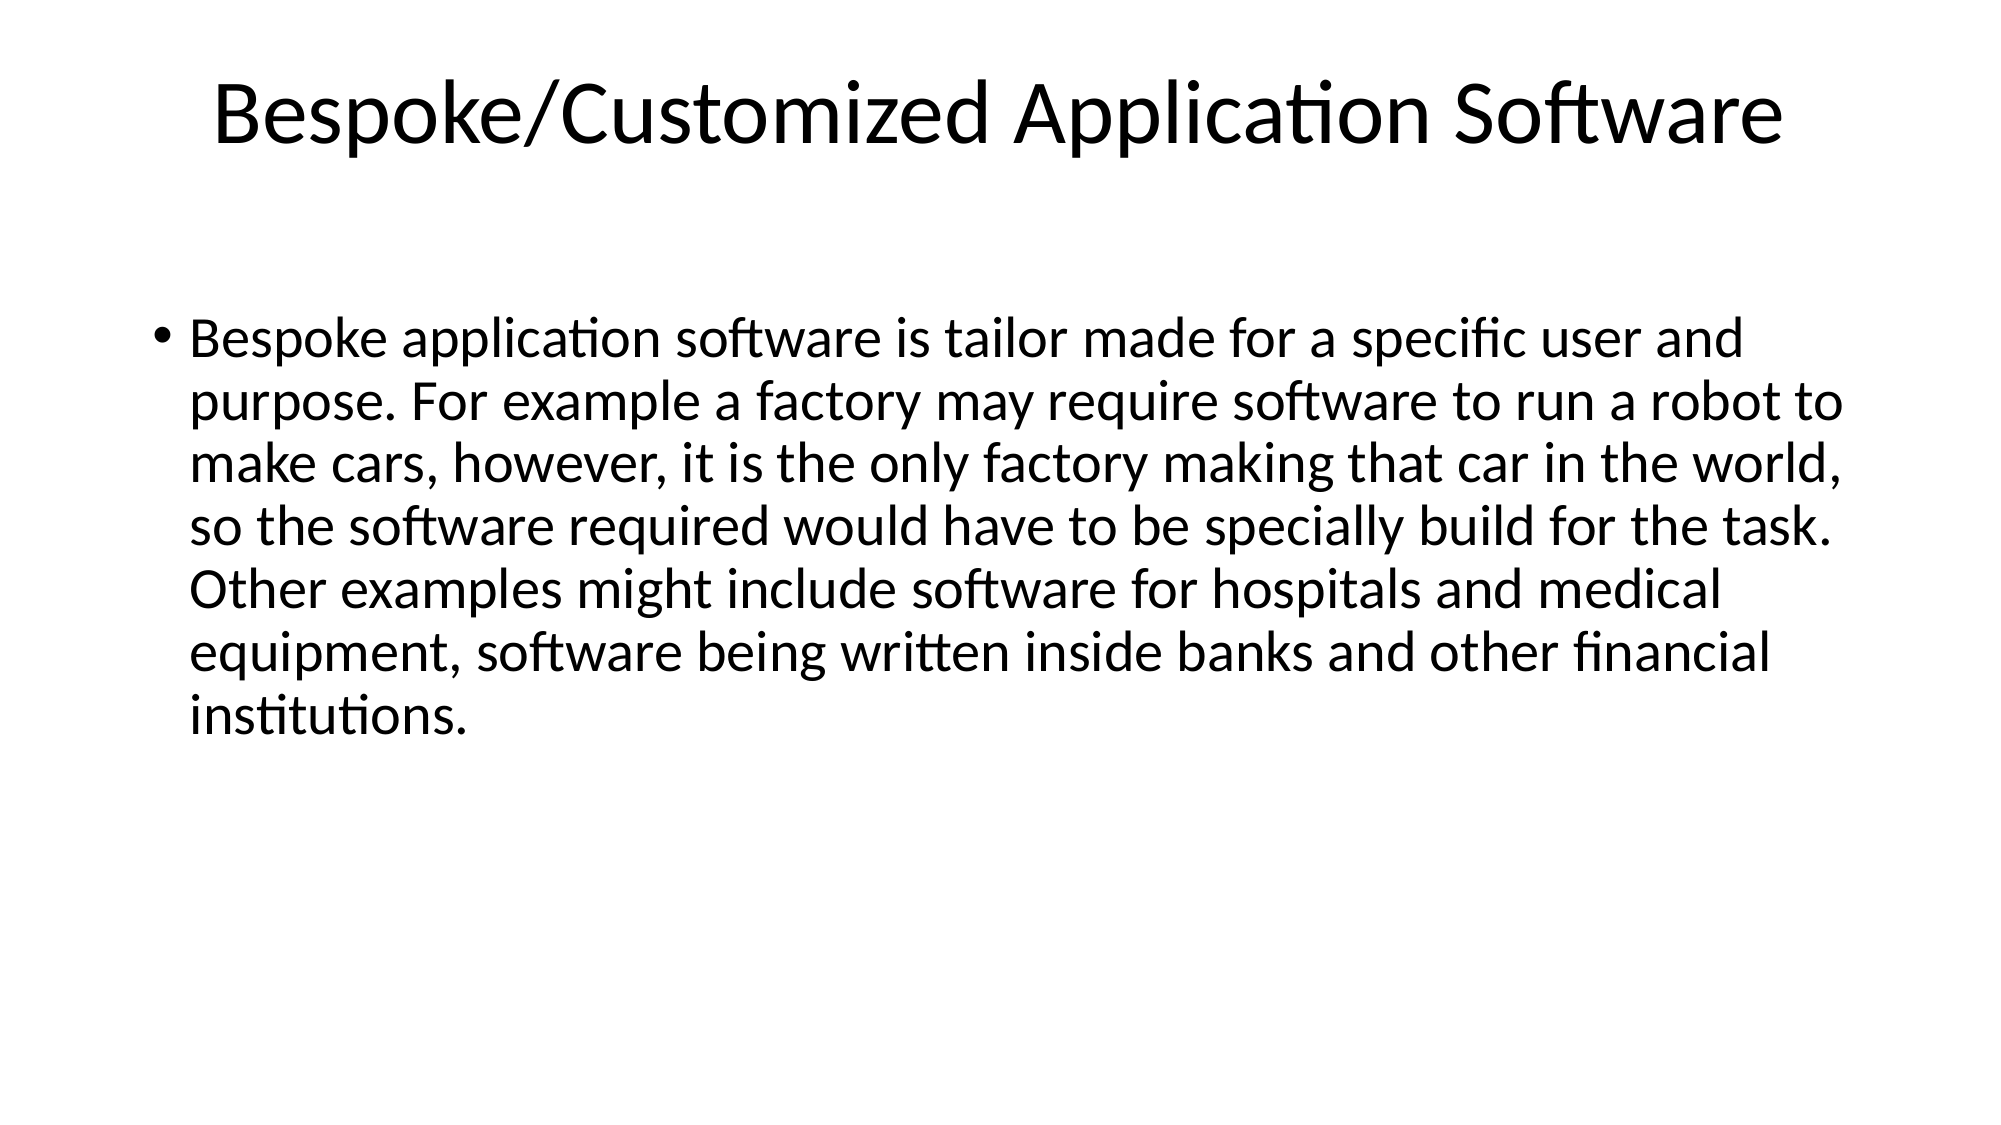

# Bespoke/Customized Application Software
Bespoke application software is tailor made for a specific user and purpose. For example a factory may require software to run a robot to make cars, however, it is the only factory making that car in the world, so the software required would have to be specially build for the task. Other examples might include software for hospitals and medical equipment, software being written inside banks and other financial institutions.